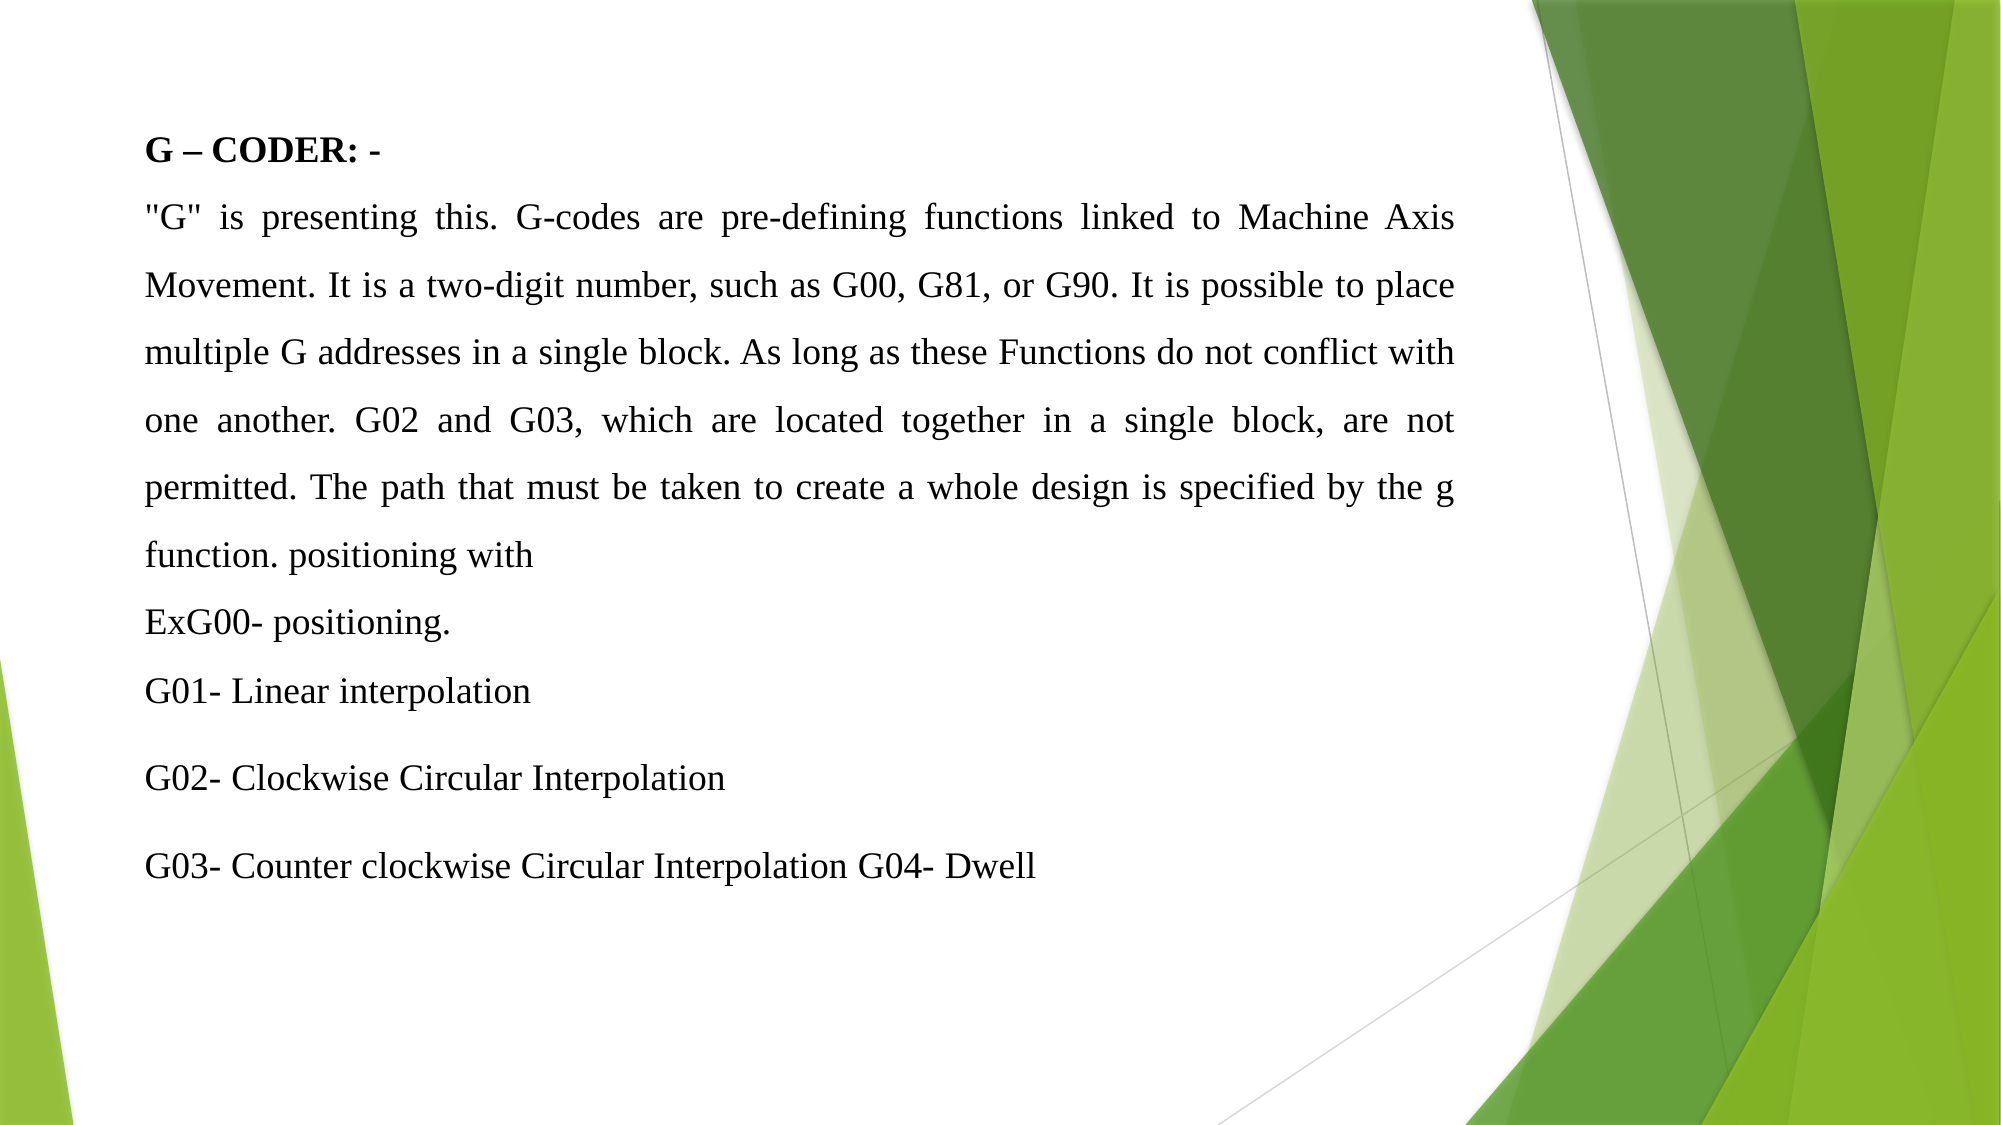

G – CODER: -
"G" is presenting this. G-codes are pre-defining functions linked to Machine Axis Movement. It is a two-digit number, such as G00, G81, or G90. It is possible to place multiple G addresses in a single block. As long as these Functions do not conflict with one another. G02 and G03, which are located together in a single block, are not permitted. The path that must be taken to create a whole design is specified by the g function. positioning with
ExG00- positioning.
G01- Linear interpolation
G02- Clockwise Circular Interpolation
G03- Counter clockwise Circular Interpolation G04- Dwell